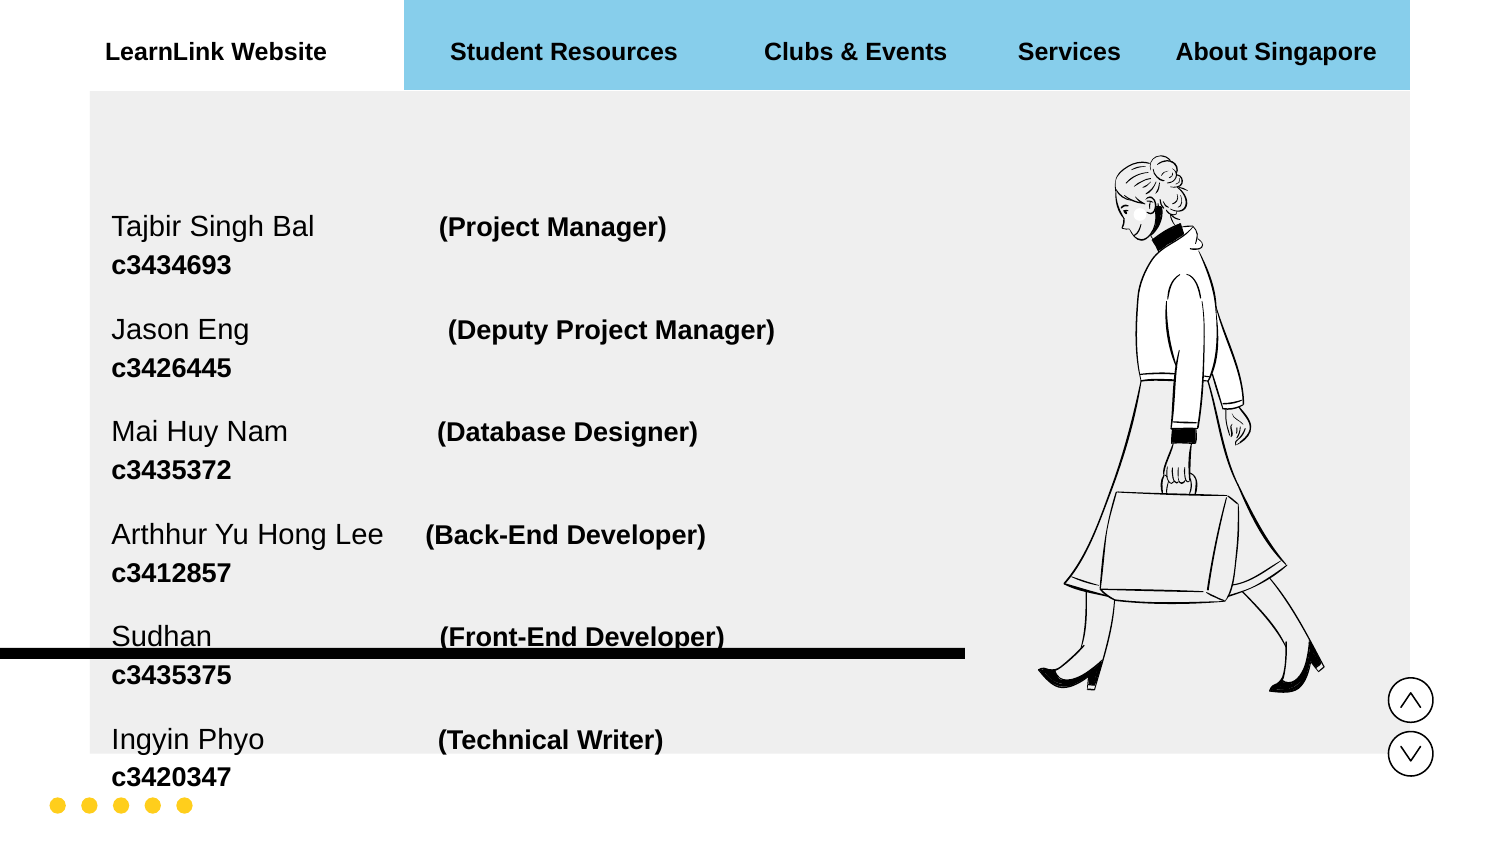

LearnLink Website
Student Resources
Clubs & Events
Services
About Singapore

# Tajbir Singh Bal               (Project Manager)                       c3434693
Jason Eng                        (Deputy Project Manager)         c3426445
Mai Huy Nam                  (Database Designer)                   c3435372
Arthhur Yu Hong Lee     (Back-End Developer)                 c3412857
Sudhan                             (Front-End Developer)                 c3435375
Ingyin Phyo                     (Technical Writer)                         c3420347